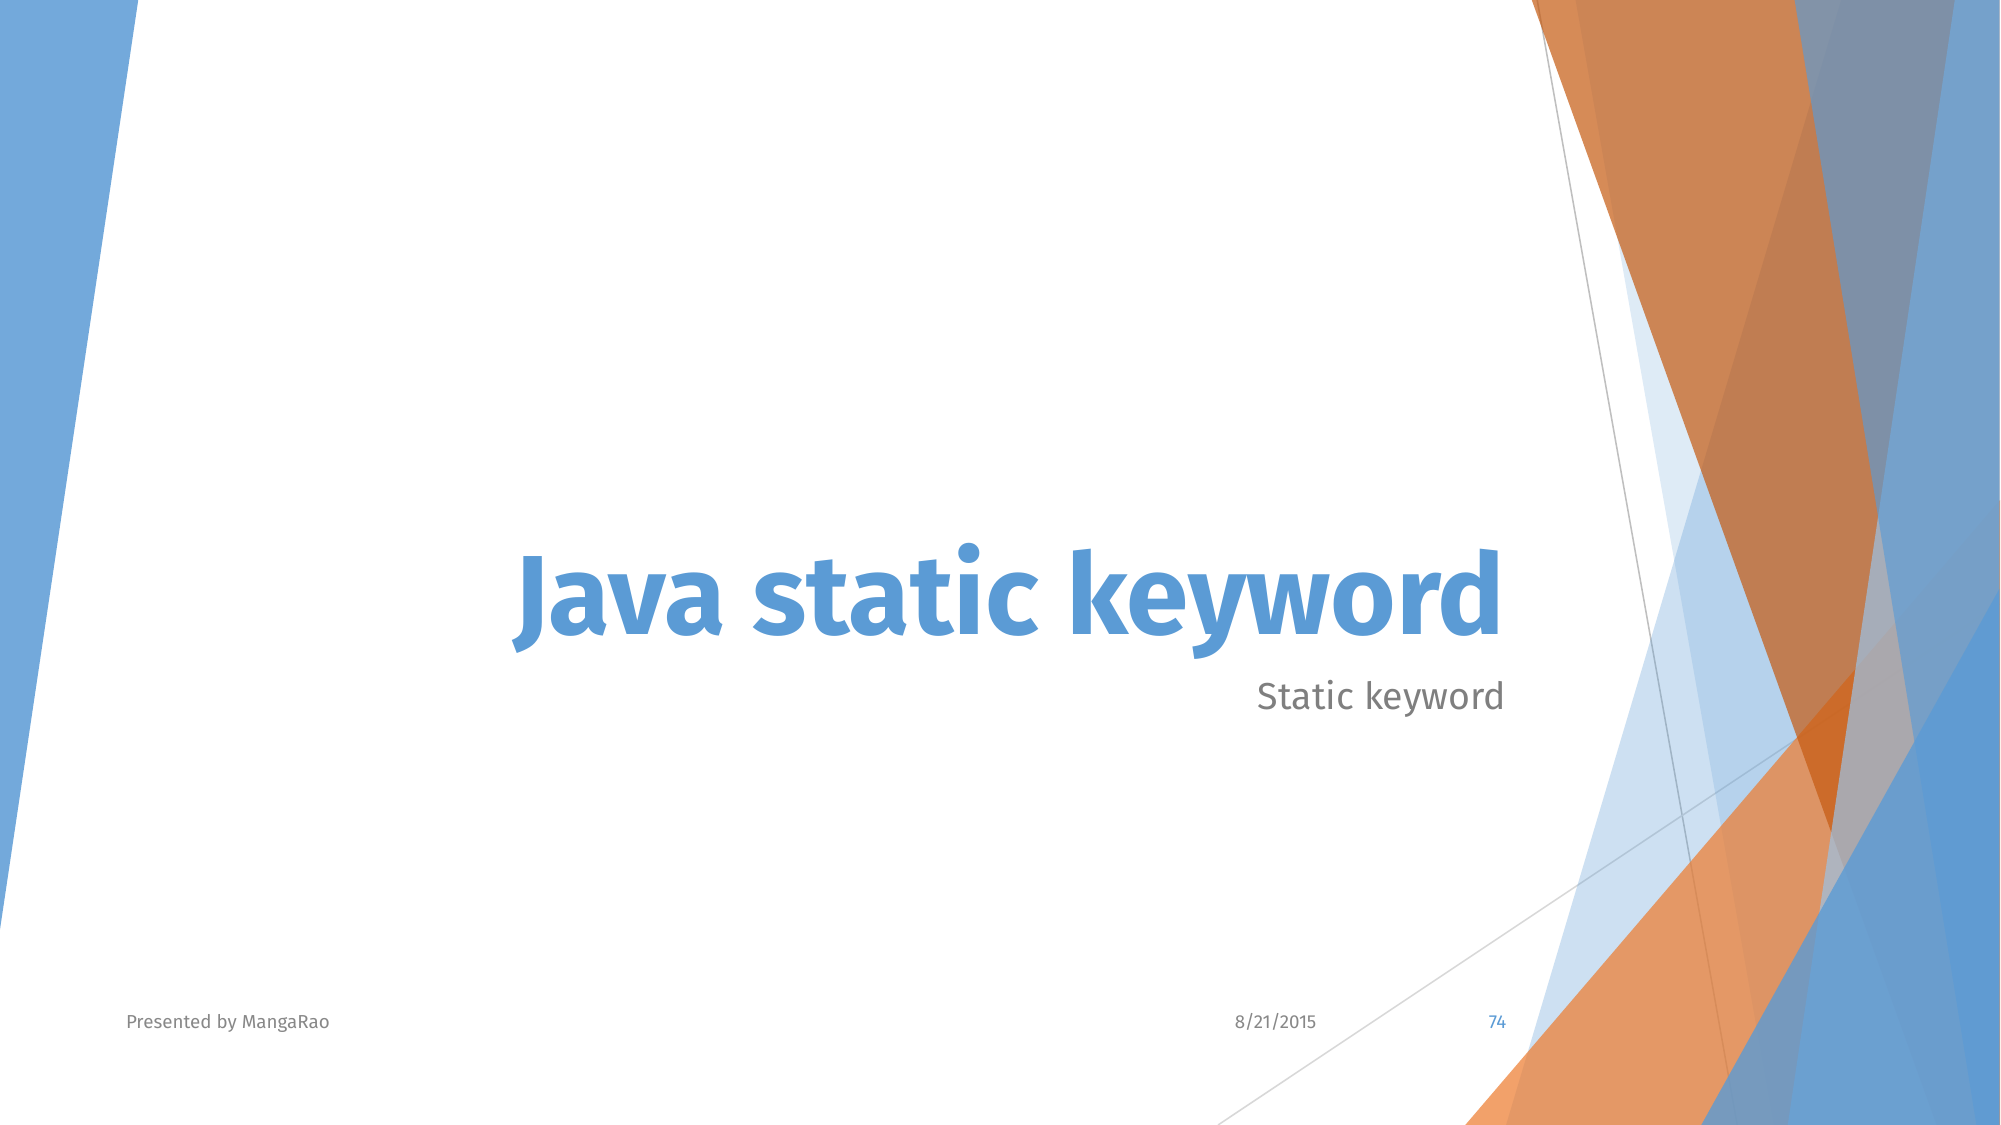

# Java static keyword
Static keyword
Presented by MangaRao
8/21/2015
74